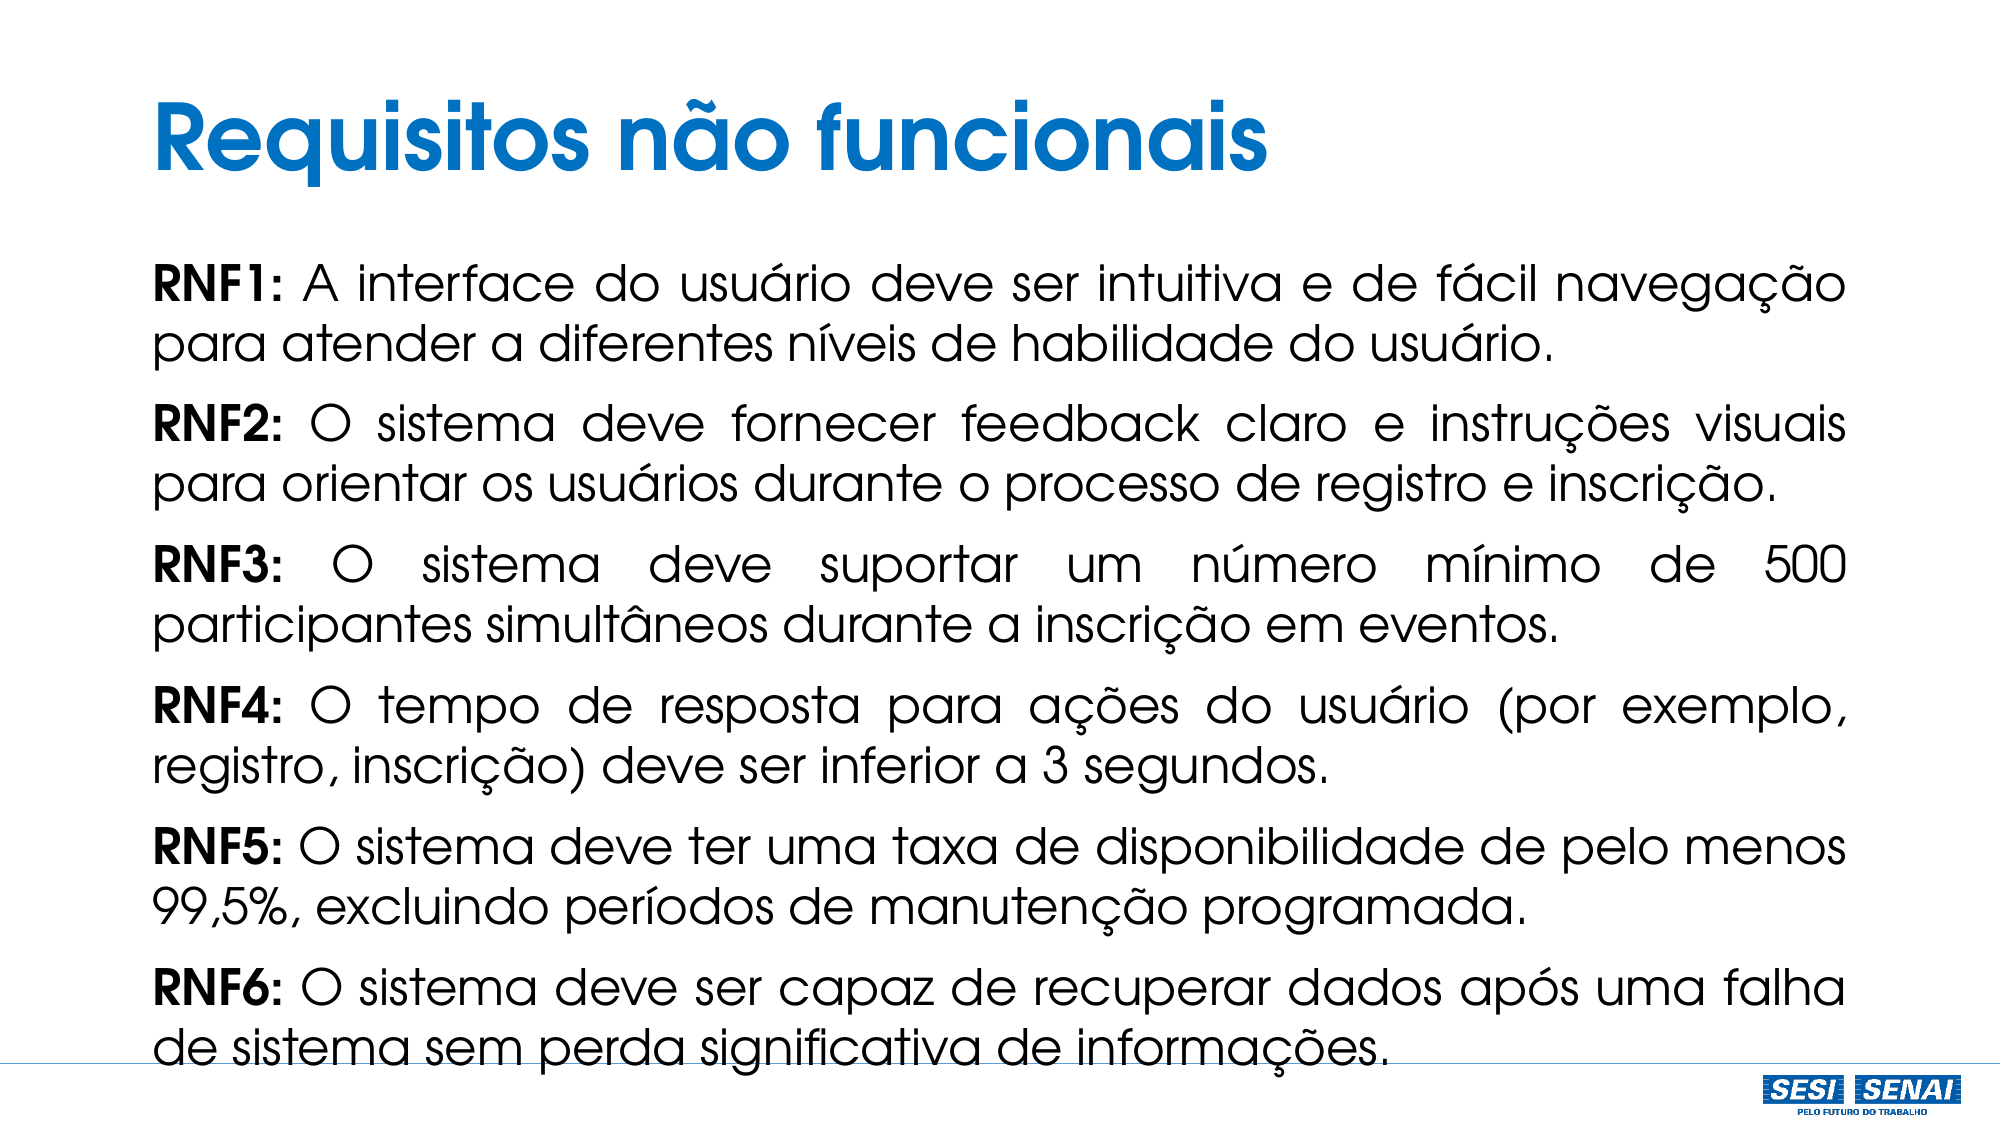

# Requisitos não funcionais
RNF1: A interface do usuário deve ser intuitiva e de fácil navegação para atender a diferentes níveis de habilidade do usuário.
RNF2: O sistema deve fornecer feedback claro e instruções visuais para orientar os usuários durante o processo de registro e inscrição.
RNF3: O sistema deve suportar um número mínimo de 500 participantes simultâneos durante a inscrição em eventos.
RNF4: O tempo de resposta para ações do usuário (por exemplo, registro, inscrição) deve ser inferior a 3 segundos.
RNF5: O sistema deve ter uma taxa de disponibilidade de pelo menos 99,5%, excluindo períodos de manutenção programada.
RNF6: O sistema deve ser capaz de recuperar dados após uma falha de sistema sem perda significativa de informações.